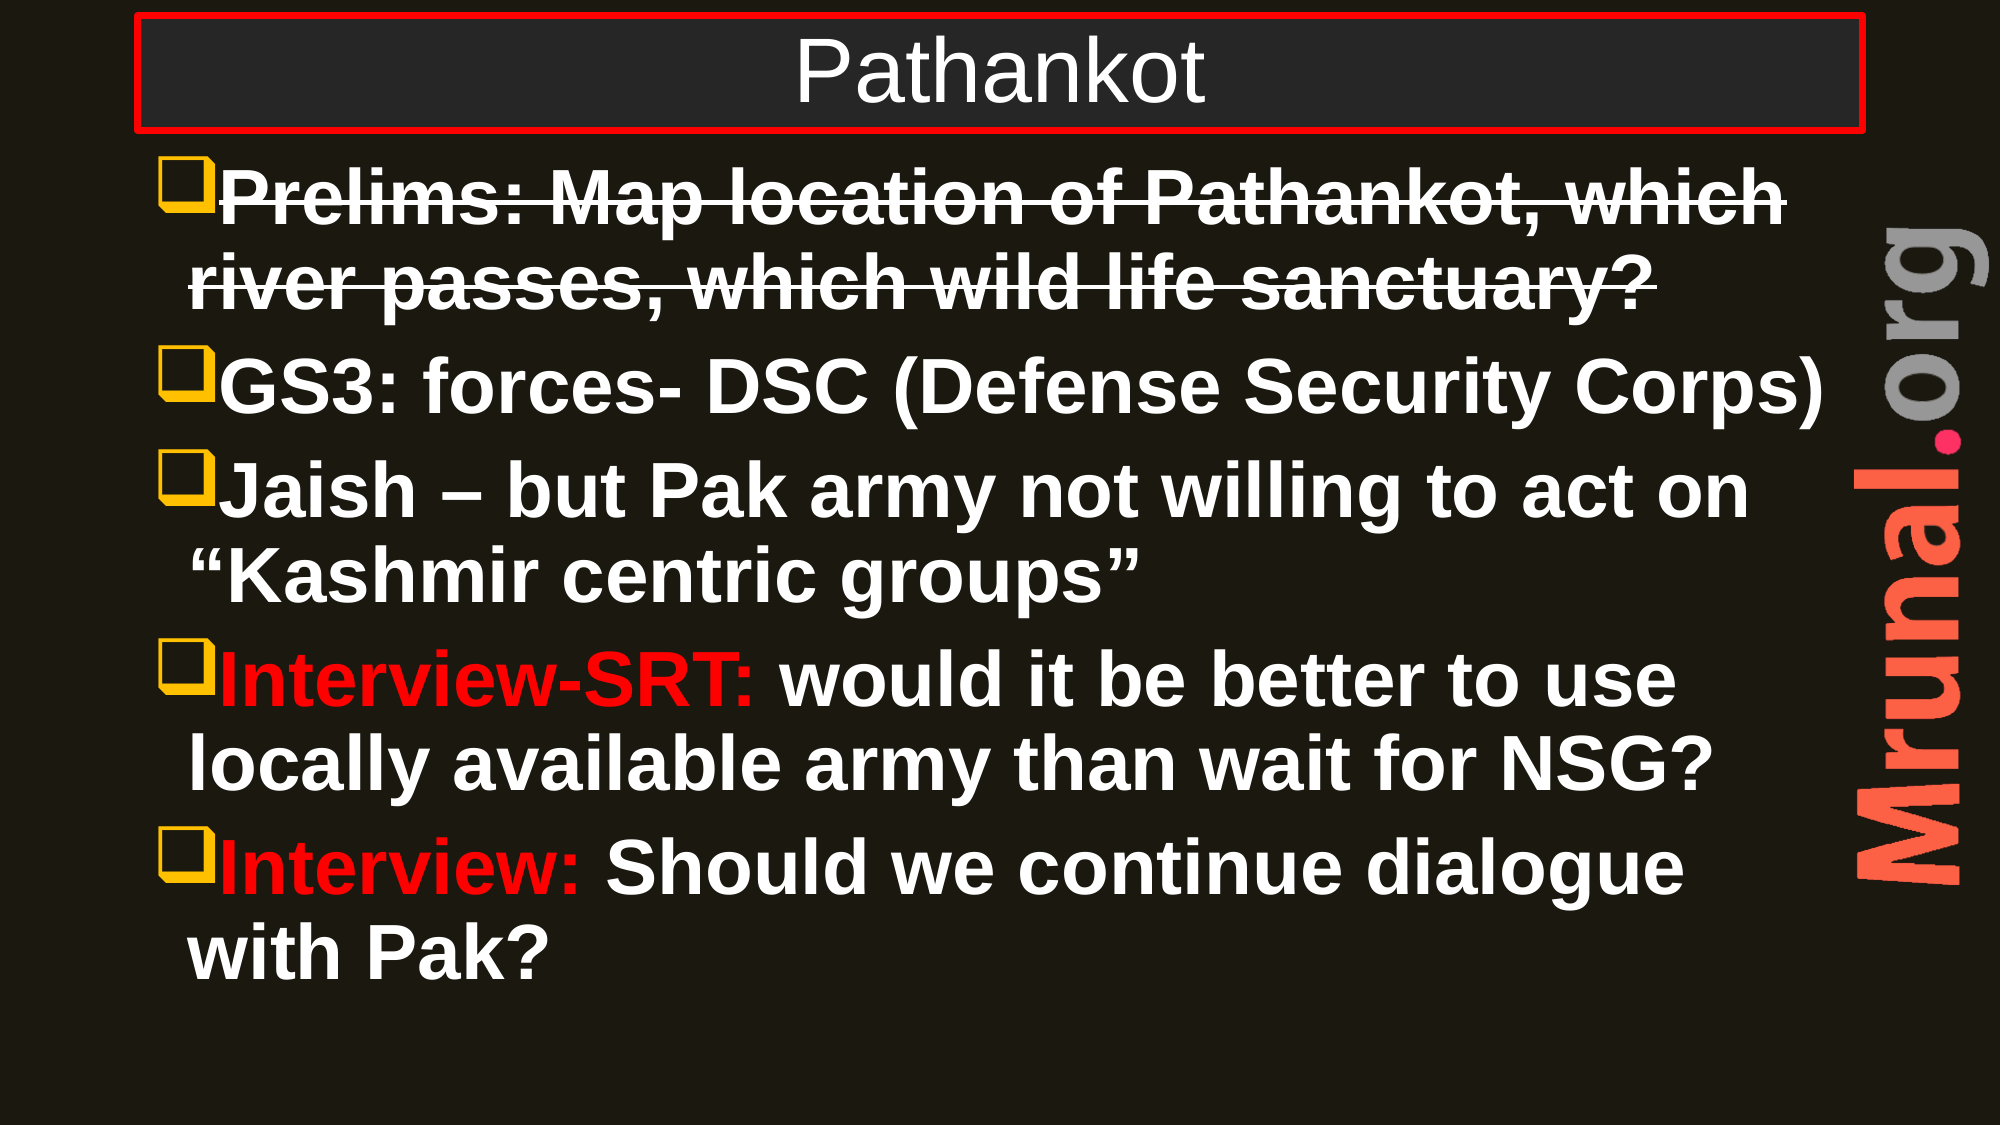

# Pathankot
Prelims: Map location of Pathankot, which river passes, which wild life sanctuary?
GS3: forces- DSC (Defense Security Corps)
Jaish – but Pak army not willing to act on “Kashmir centric groups”
Interview-SRT: would it be better to use locally available army than wait for NSG?
Interview: Should we continue dialogue with Pak?